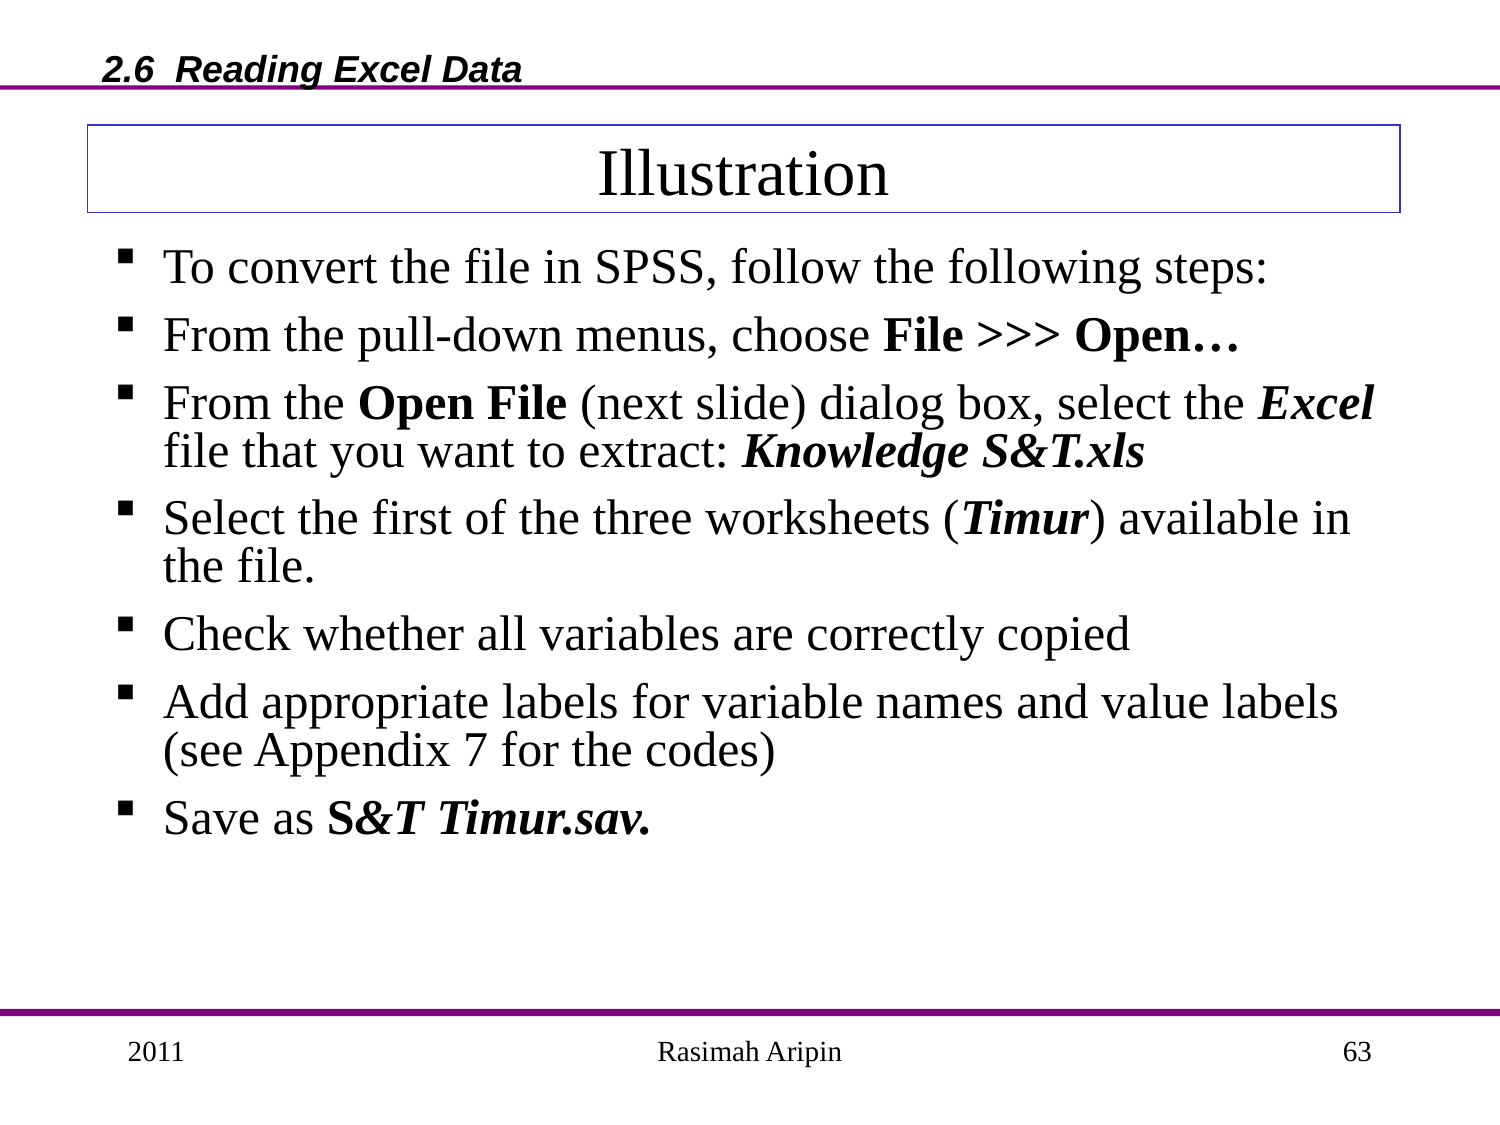

2.6  Reading Excel Data
# Illustration
To convert the file in SPSS, follow the following steps:
From the pull-down menus, choose File >>> Open…
From the Open File (next slide) dialog box, select the Excel file that you want to extract: Knowledge S&T.xls
Select the first of the three worksheets (Timur) available in the file.
Check whether all variables are correctly copied
Add appropriate labels for variable names and value labels (see Appendix 7 for the codes)
Save as S&T Timur.sav.

2011
Rasimah Aripin
63